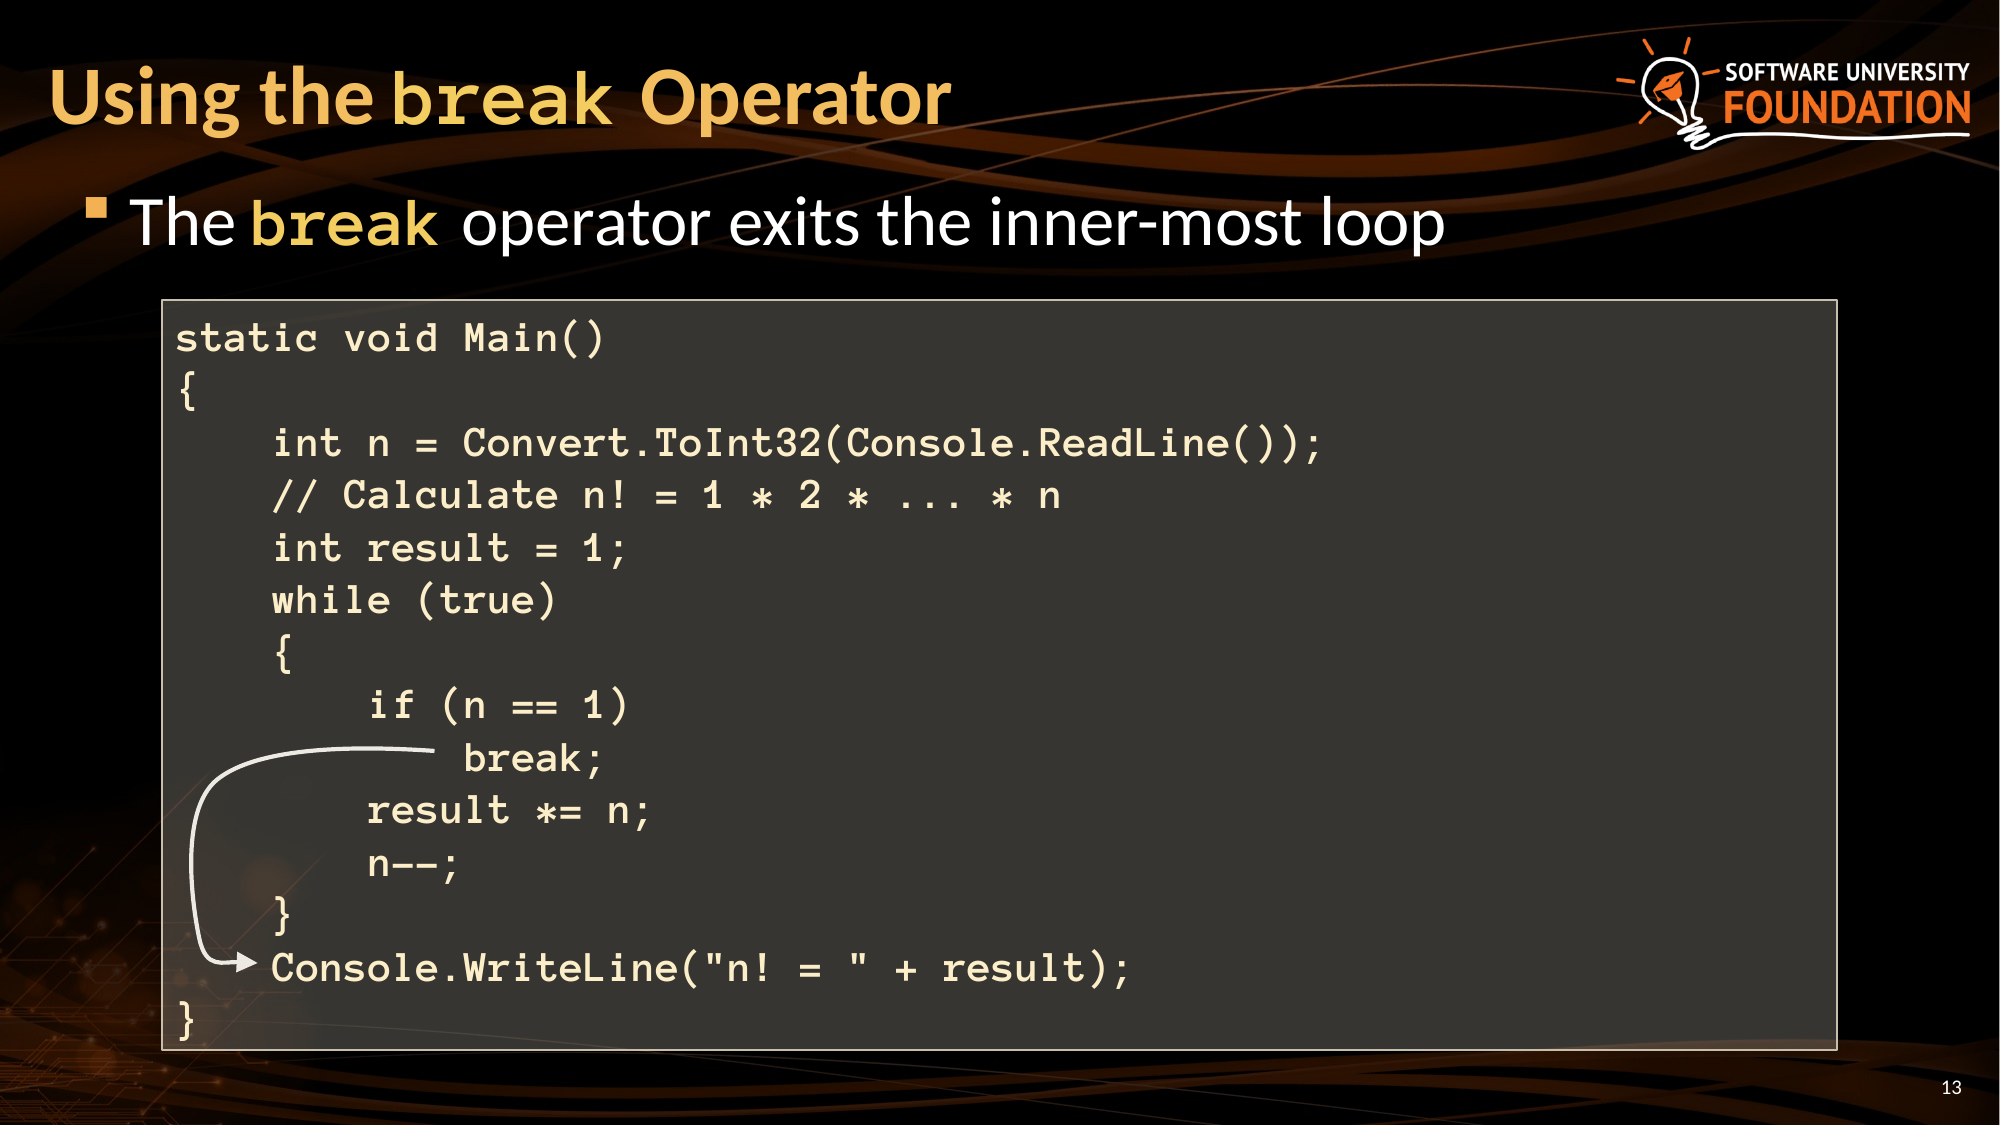

# Using the break Operator
The break operator exits the inner-most loop
static void Main()
{
    int n = Convert.ToInt32(Console.ReadLine());
    // Calculate n! = 1 * 2 * ... * n
    int result = 1;
    while (true)
    {
        if (n == 1)
            break;
        result *= n;
        n--;
    }
    Console.WriteLine("n! = " + result);
}

13